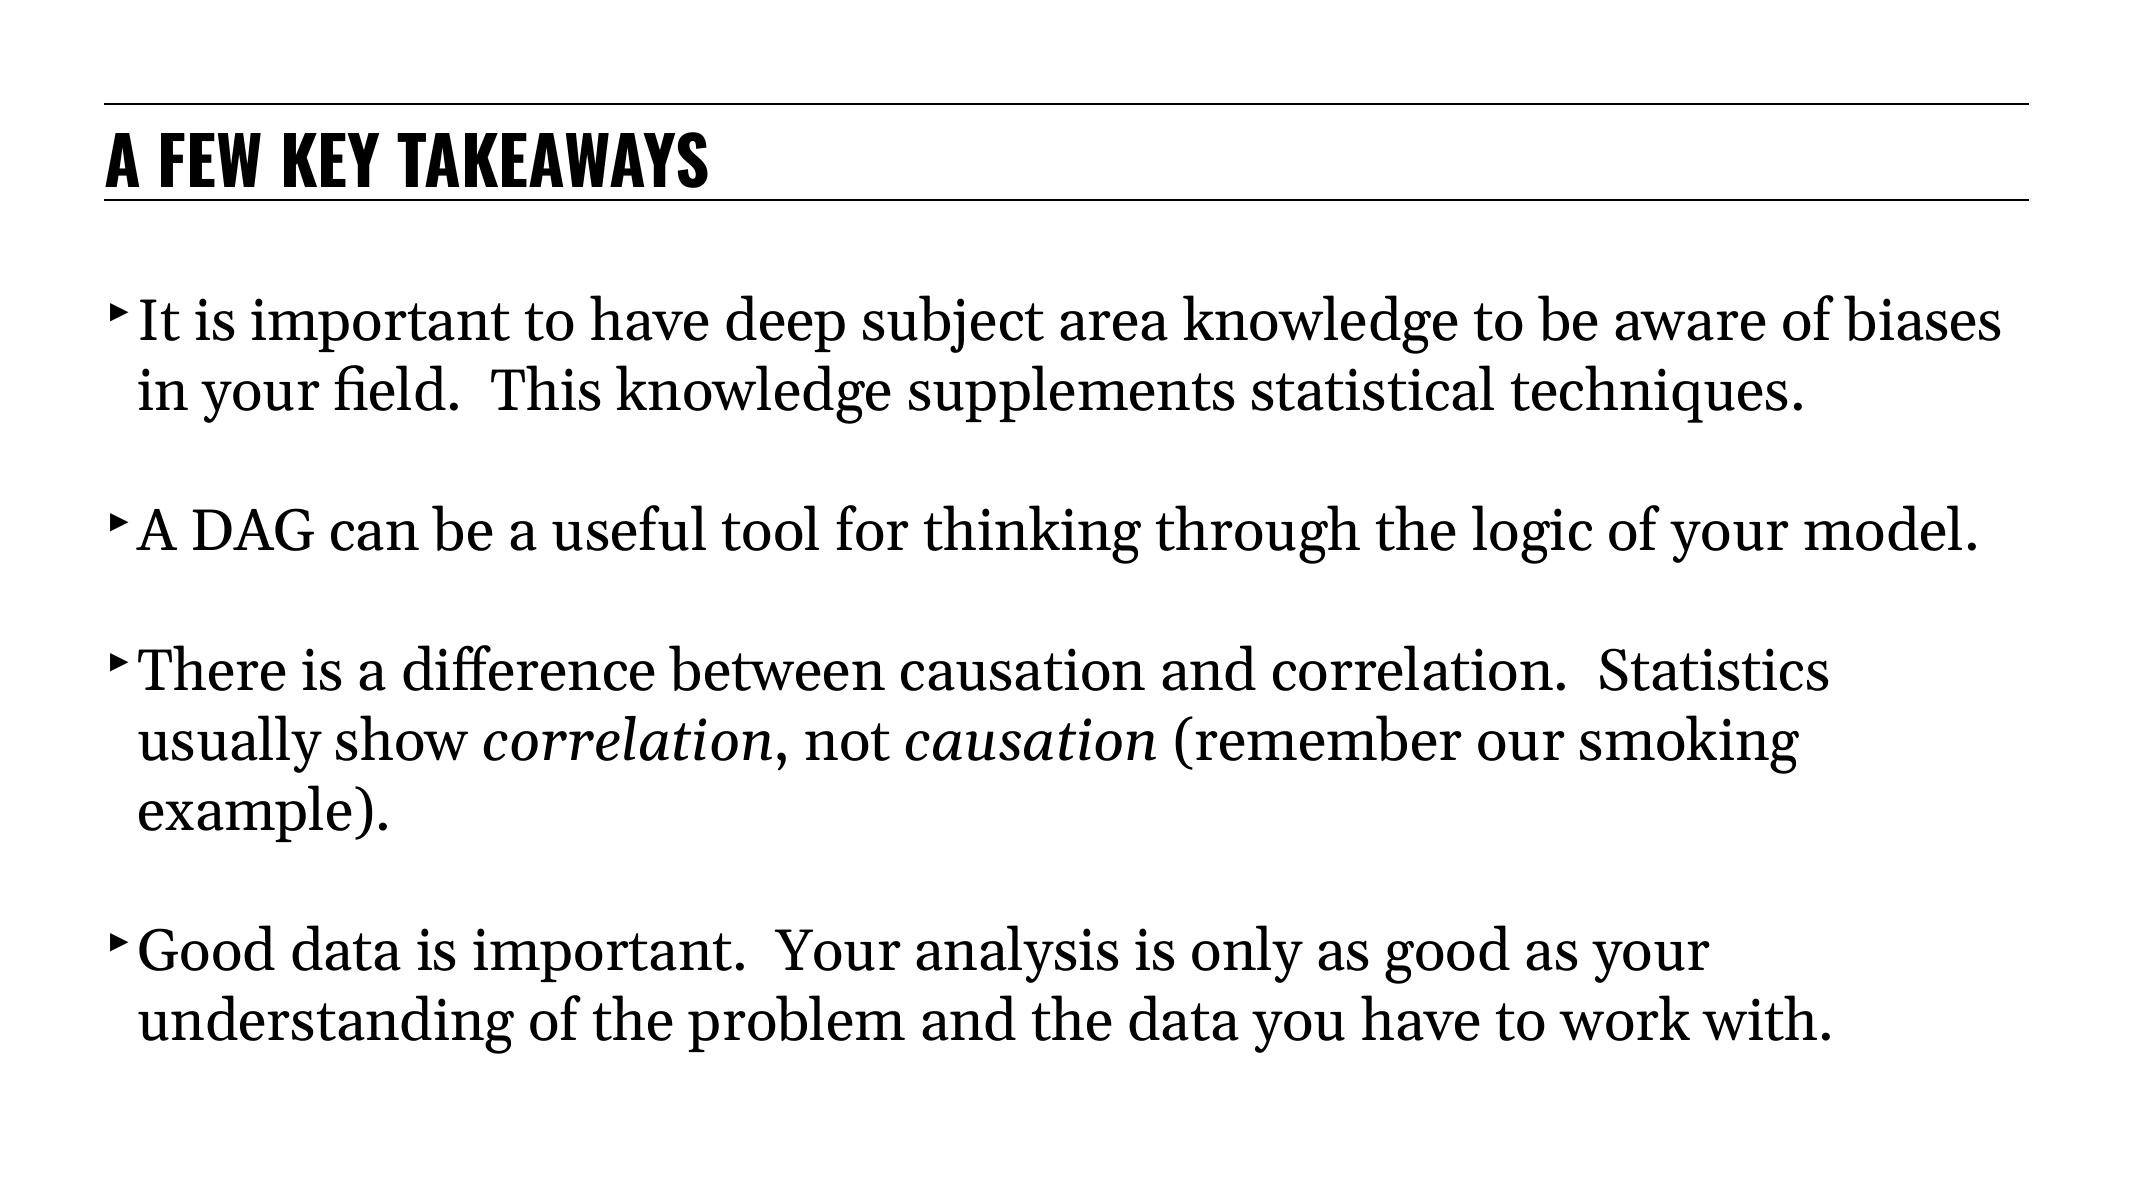

A FEW KEY TAKEAWAYS

It is important to have deep subject area knowledge to be aware of biases in your field.  This knowledge supplements statistical techniques.

A DAG can be a useful tool for thinking through the logic of your model.

There is a difference between causation and correlation.  Statistics usually show correlation, not causation (remember our smoking example).

Good data is important.  Your analysis is only as good as your understanding of the problem and the data you have to work with.